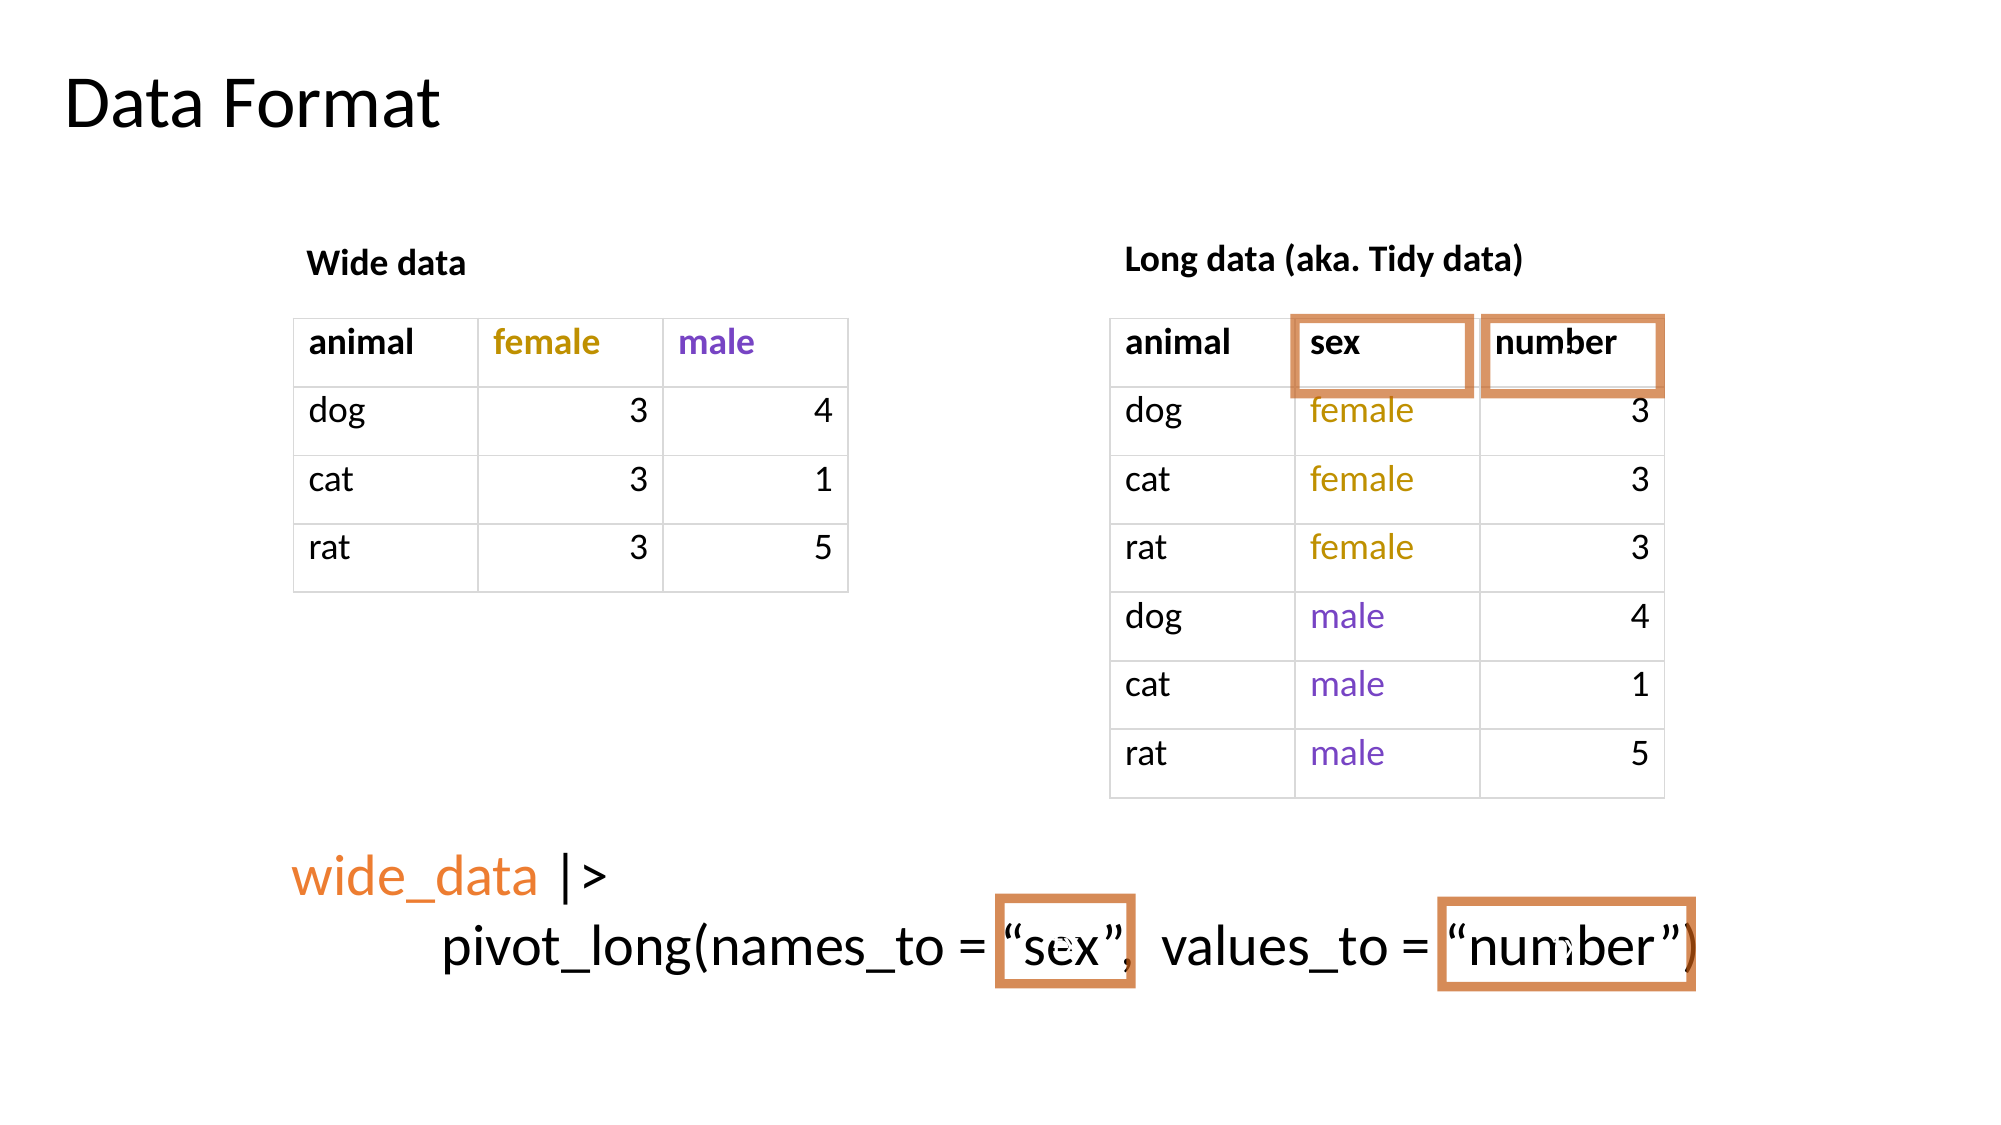

Data Format
Long data (aka. Tidy data)
Wide data
| animal | female | male |
| --- | --- | --- |
| dog | 3 | 4 |
| cat | 3 | 1 |
| rat | 3 | 5 |
| animal | sex | number |
| --- | --- | --- |
| dog | female | 3 |
| cat | female | 3 |
| rat | female | 3 |
| dog | male | 4 |
| cat | male | 1 |
| rat | male | 5 |
fx
fx
wide_data |>
	pivot_long(names_to = “sex”,  values_to = “number”)
fx
fx